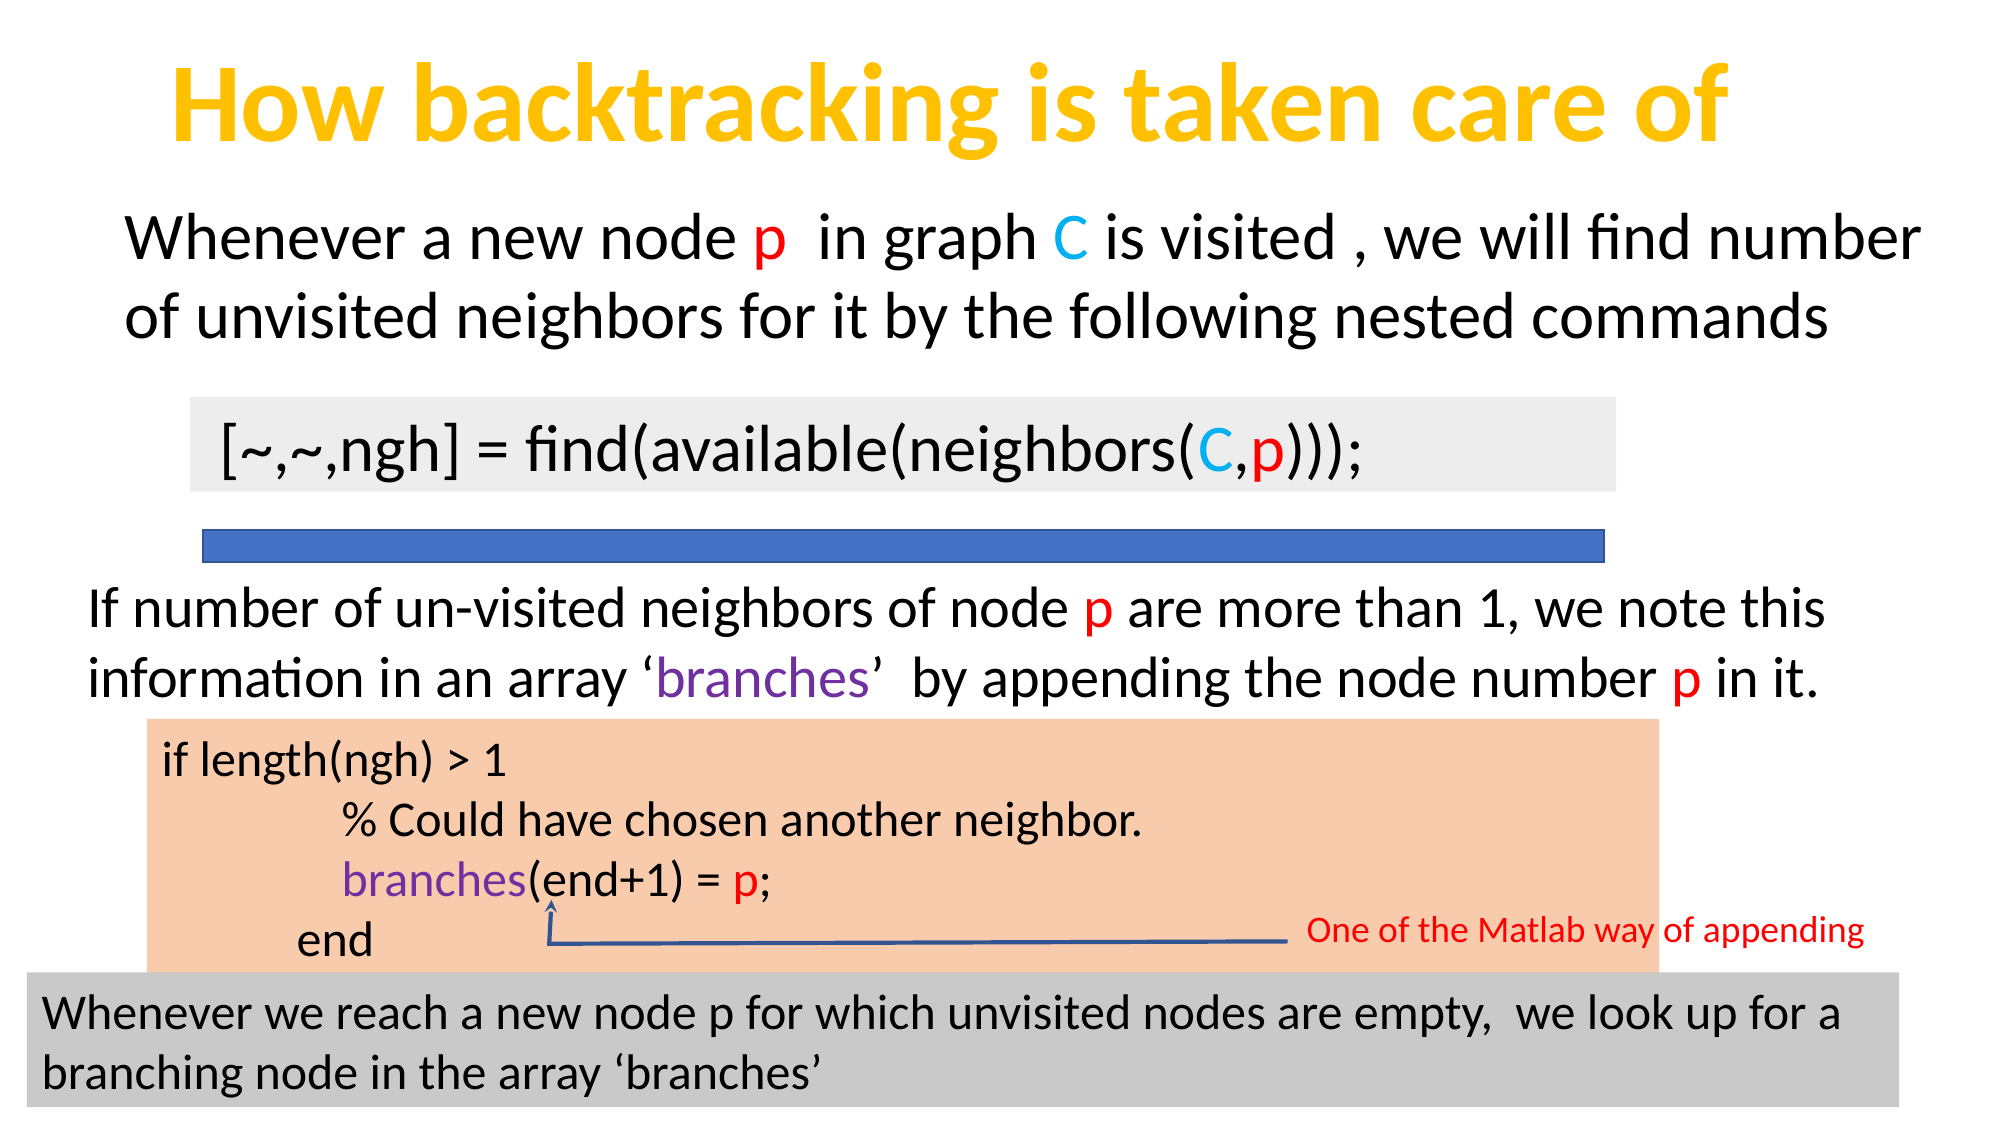

How backtracking is taken care of
Whenever a new node p  in graph C is visited , we will find number of unvisited neighbors for it by the following nested commands
 [~,~,ngh] = find(available(neighbors(C,p)));

If number of un-visited neighbors of node p are more than 1, we note this information in an array ‘branches’  by appending the node number p in it.
if length(ngh) > 1
                % Could have chosen another neighbor.
                branches(end+1) = p;
            end
One of the Matlab way of appending

Whenever we reach a new node p for which unvisited nodes are empty,  we look up for a branching node in the array ‘branches’